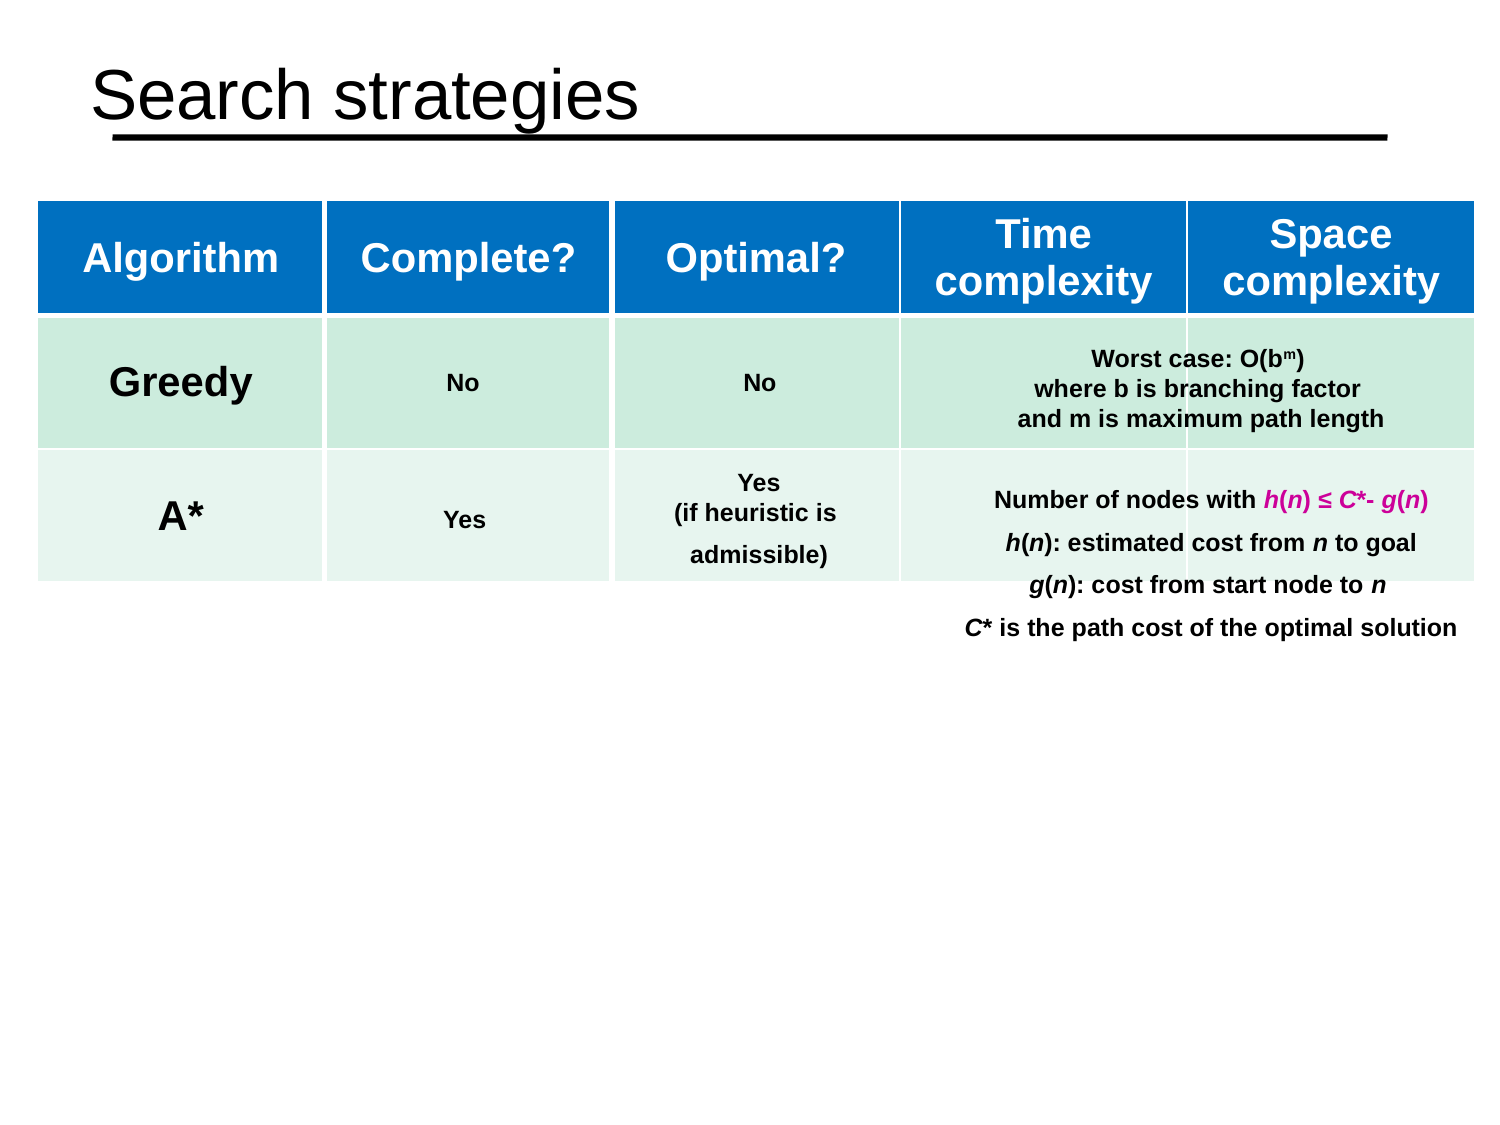

# Search strategies
| Algorithm | Complete? | Optimal? | Time complexity | Space complexity |
| --- | --- | --- | --- | --- |
| Greedy |  |  |  |  |
| A\* |  |  |  |  |
Worst case: O(bm)
where b is branching factor
and m is maximum path length

No
No
Yes
(if heuristic is
admissible)
Number of nodes with h(n) ≤ C*- g(n)
h(n): estimated cost from n to goal
g(n): cost from start node to n
C* is the path cost of the optimal solution

Yes